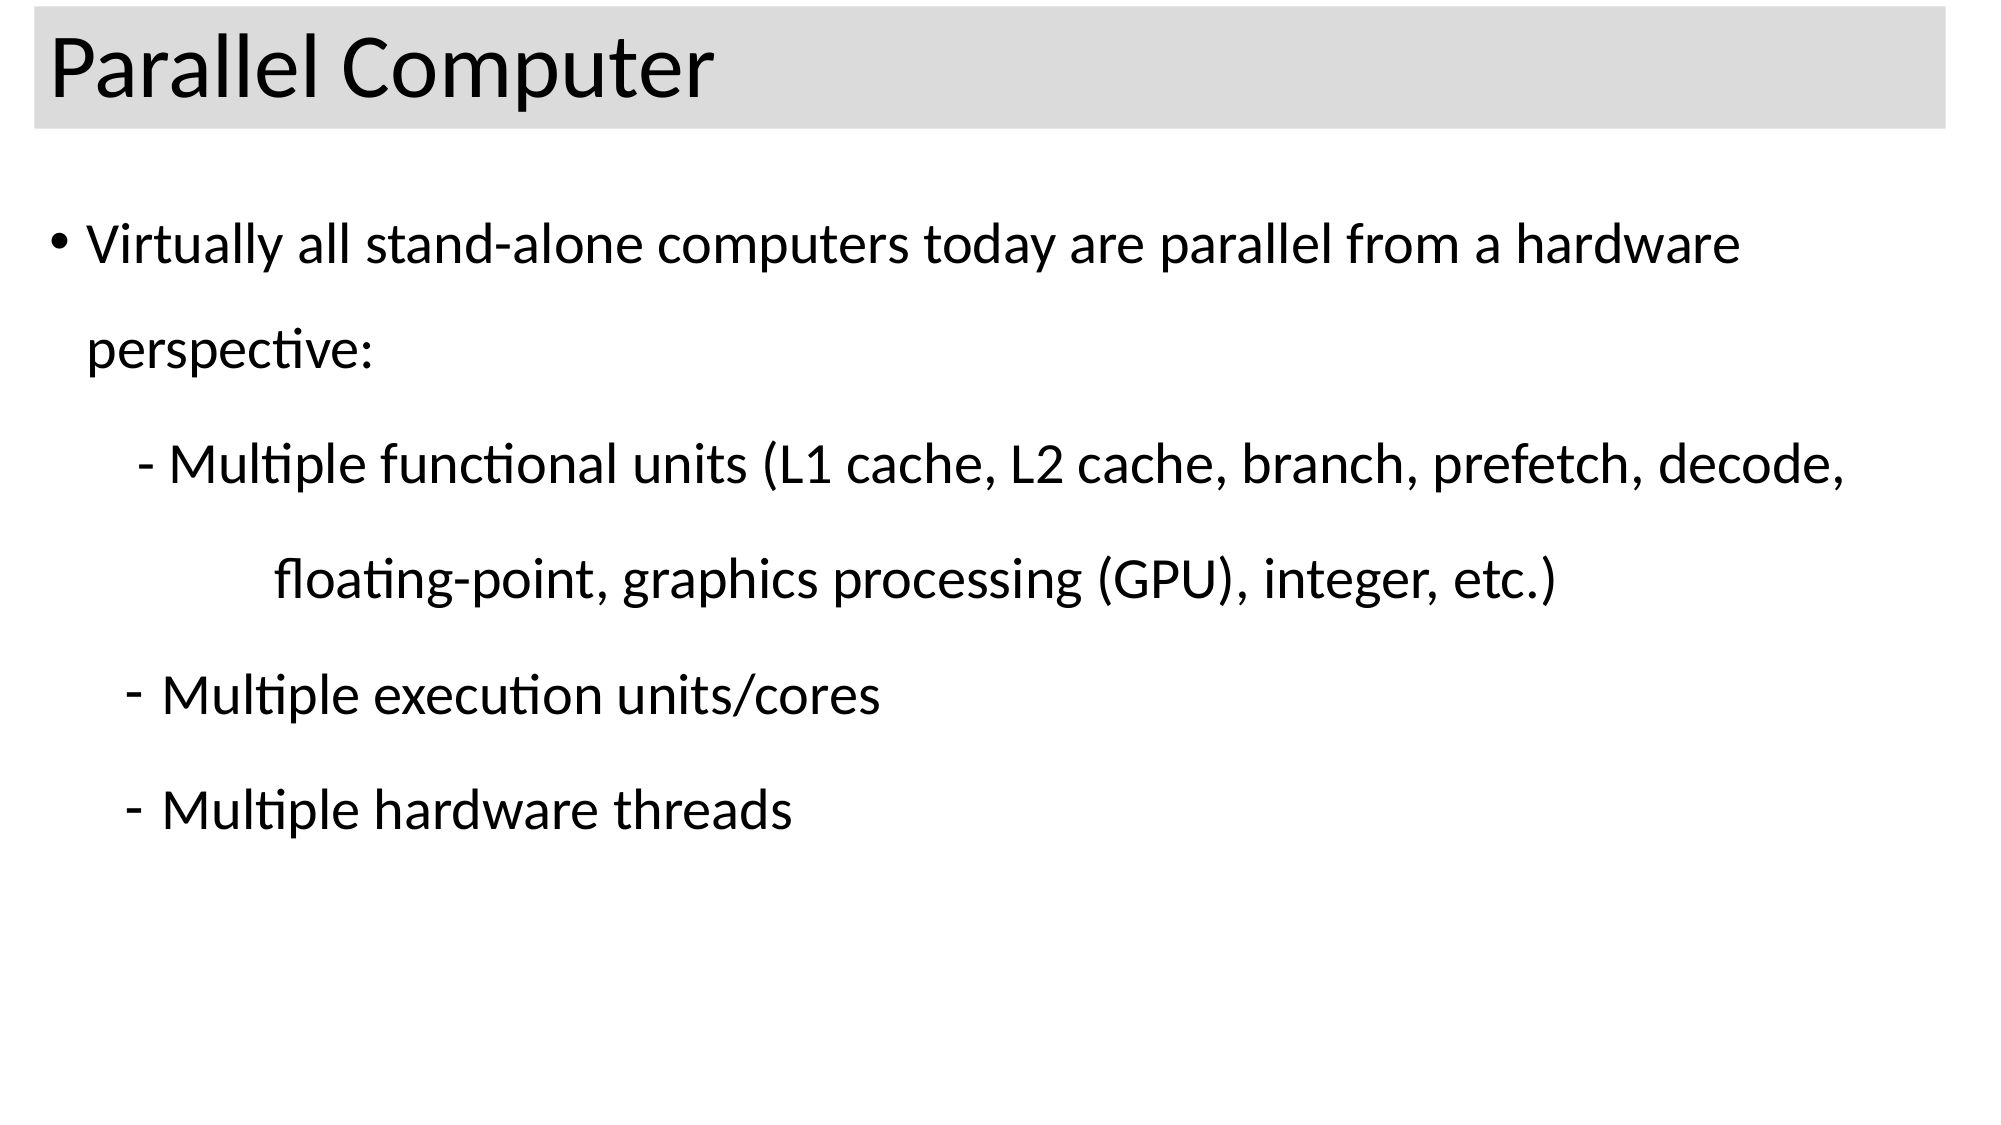

# Parallel Computer
Virtually all stand-alone computers today are parallel from a hardware perspective:
 - Multiple functional units (L1 cache, L2 cache, branch, prefetch, decode,
	floating-point, graphics processing (GPU), integer, etc.)
Multiple execution units/cores
Multiple hardware threads